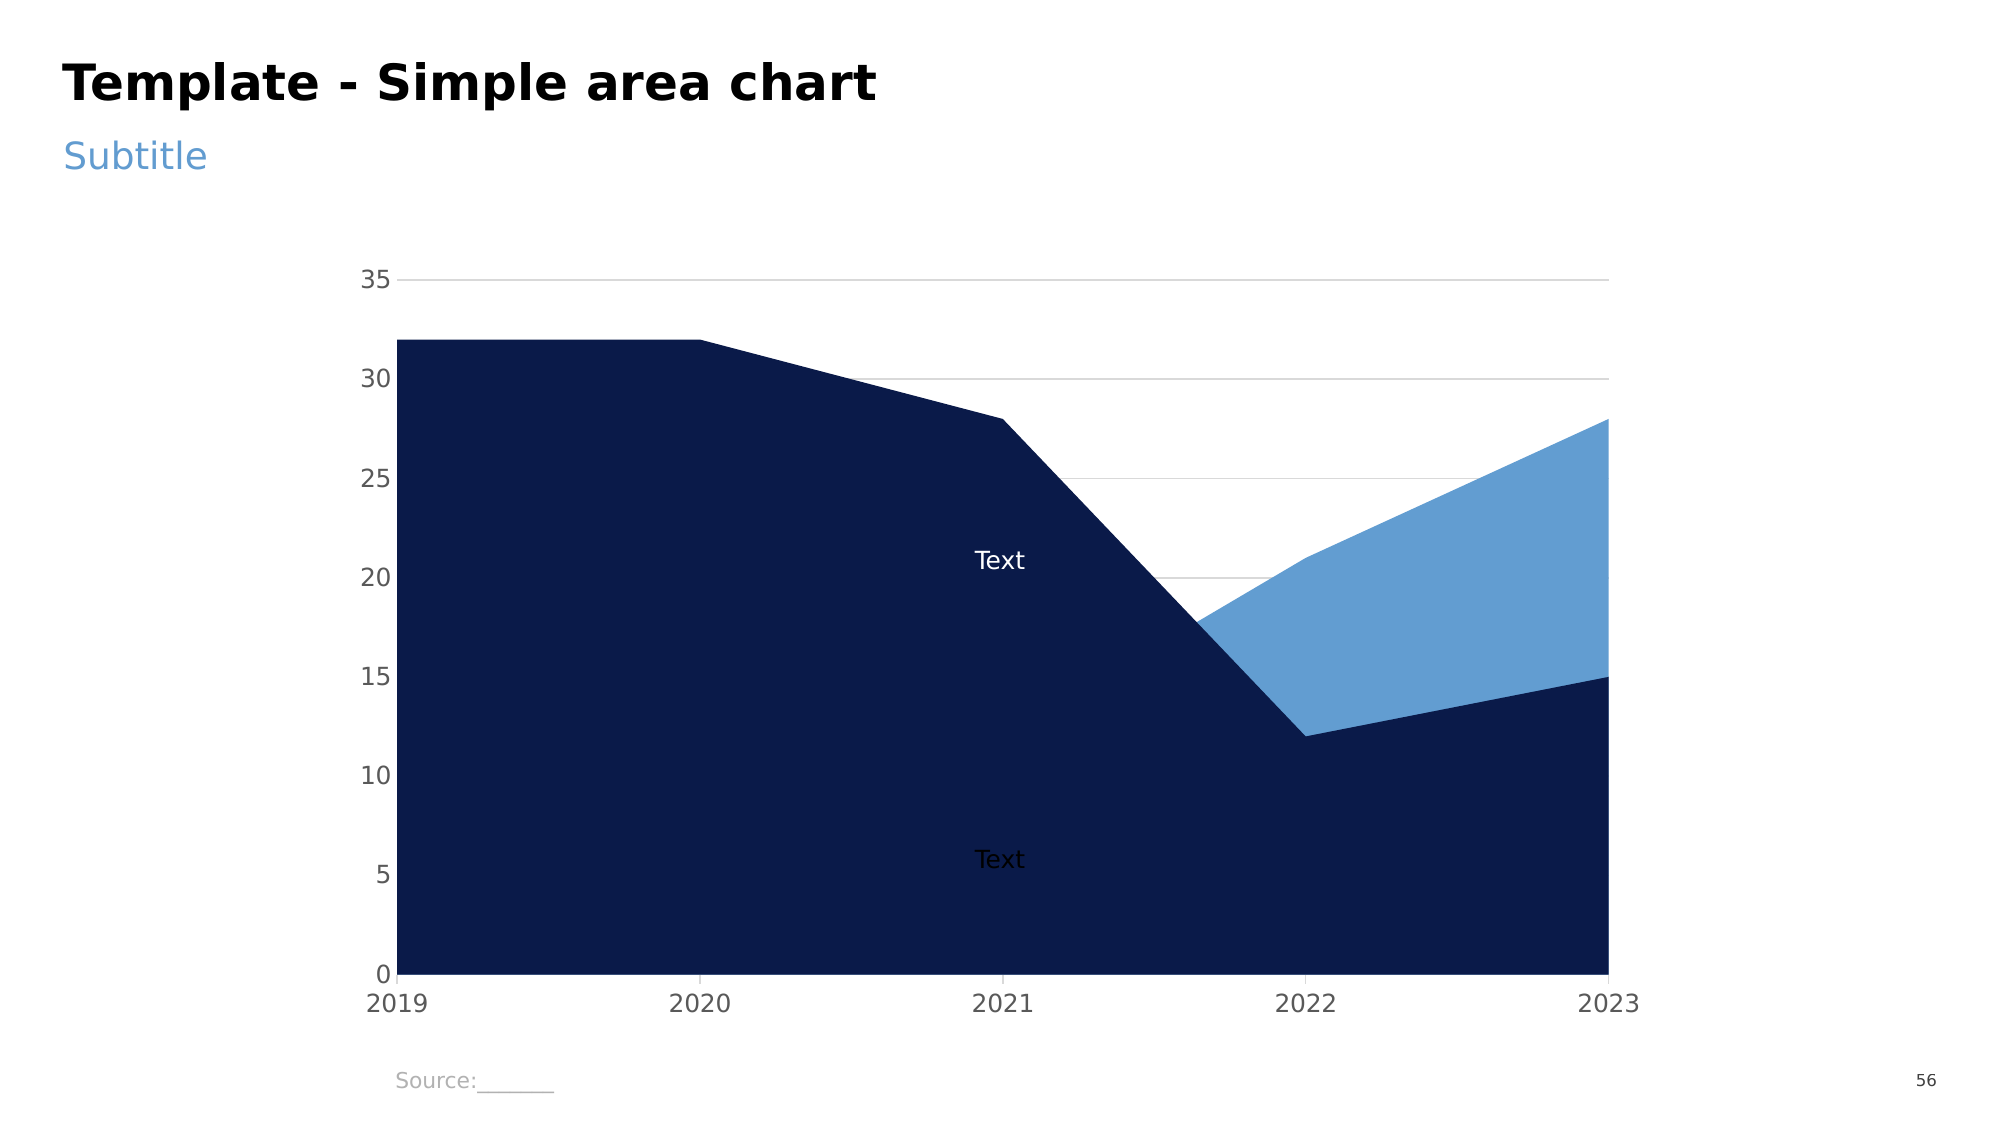

# Template - Simple area chart
Subtitle

### Chart

| Category | Serie 1 | Serie 2 |
|---|---|---|
| 2019 | 32.0 | 12.0 |
| 2020 | 32.0 | 12.0 |
| 2021 | 28.0 | 12.0 |
| 2022 | 12.0 | 21.0 |
| 2023 | 15.0 | 28.0 |
Text
Text
Source:_______